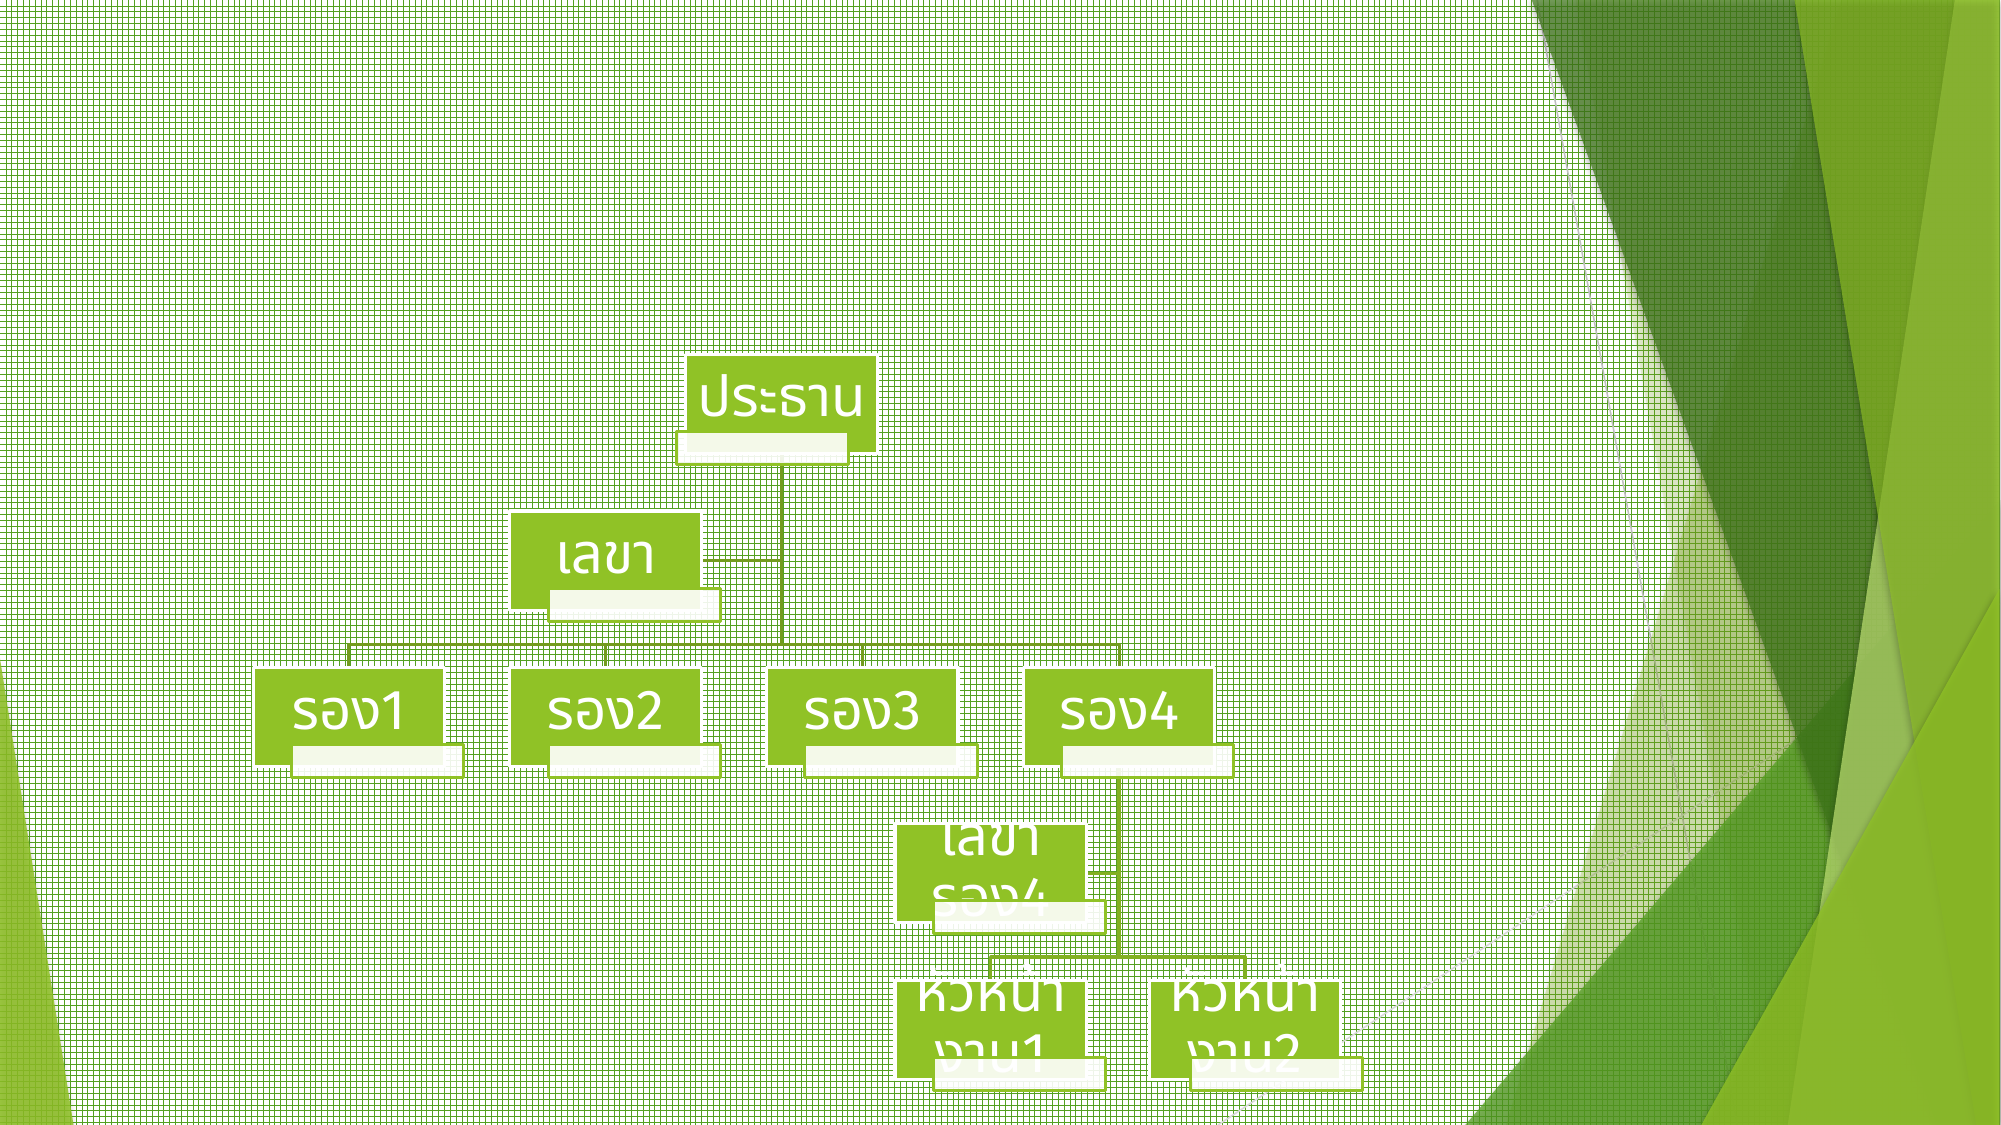

#
ประธาน

รอง1

รอง2

รอง3

รอง4

หัวหน้างาน1

หัวหน้างาน2

เลขารอง4

เลขา